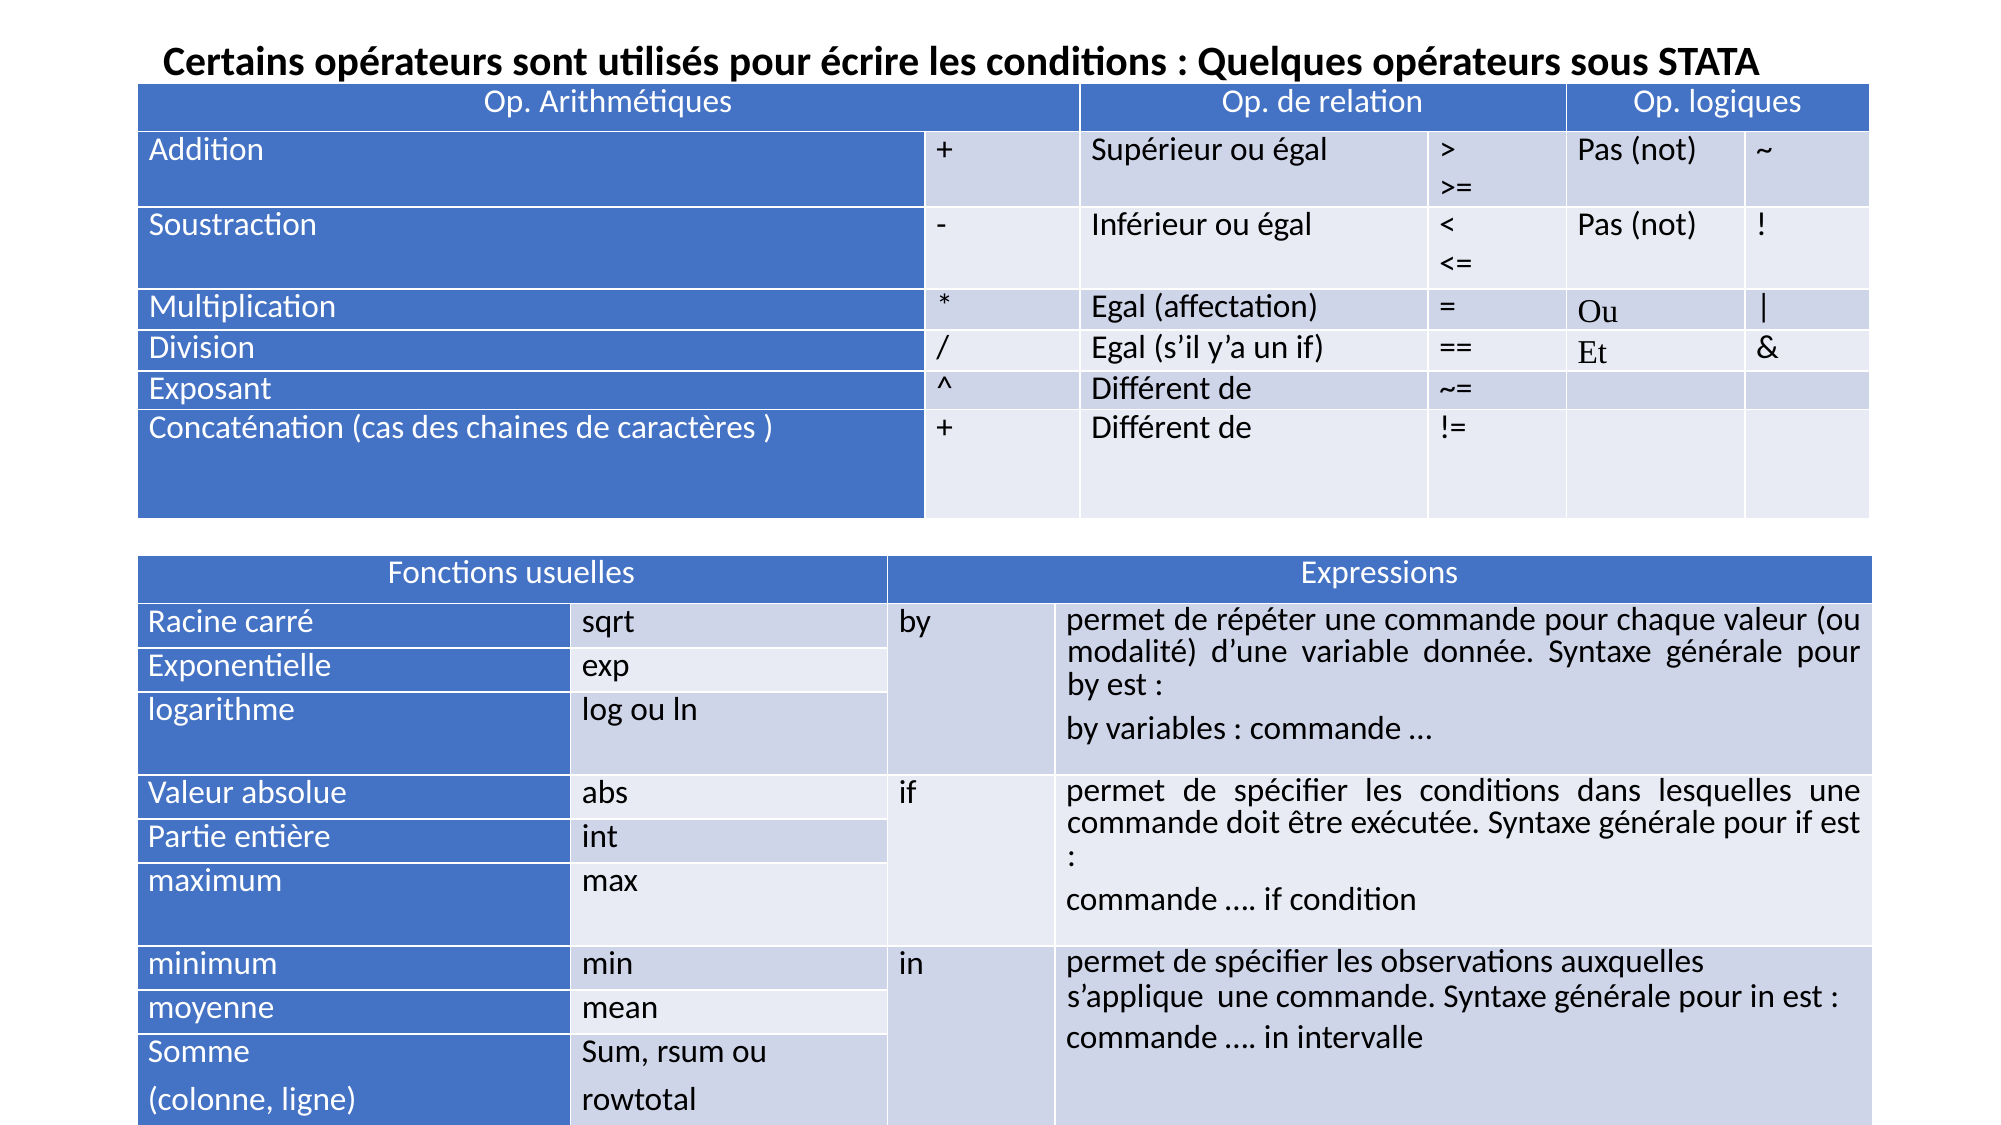

Certains opérateurs sont utilisés pour écrire les conditions : Quelques opérateurs sous STATA
| Op. Arithmétiques |  | Op. de relation |  | Op. logiques |  |
| --- | --- | --- | --- | --- | --- |
| Addition | + | Supérieur ou égal | > >= | Pas (not) | ~ |
| Soustraction | - | Inférieur ou égal | < <= | Pas (not) | ! |
| Multiplication | \* | Egal (affectation) | = | Ou | | |
| Division | / | Egal (s’il y’a un if) | == | Et | & |
| Exposant | ^ | Différent de | ~= |  |  |
| Concaténation (cas des chaines de caractères ) | + | Différent de | != |  |  |
| Fonctions usuelles |  | Expressions |  |
| --- | --- | --- | --- |
| Racine carré | sqrt | by | permet de répéter une commande pour chaque valeur (ou modalité) d’une variable donnée. Syntaxe générale pour by est : by variables : commande … |
| Exponentielle | exp |  |  |
| logarithme | log ou ln |  |  |
| Valeur absolue | abs | if | permet de spécifier les conditions dans lesquelles une commande doit être exécutée. Syntaxe générale pour if est : commande …. if condition |
| Partie entière | int |  |  |
| maximum | max |  |  |
| minimum | min | in | permet de spécifier les observations auxquelles s’applique une commande. Syntaxe générale pour in est : commande …. in intervalle |
| moyenne | mean |  |  |
| Somme (colonne, ligne) | Sum, rsum ou rowtotal |  |  |